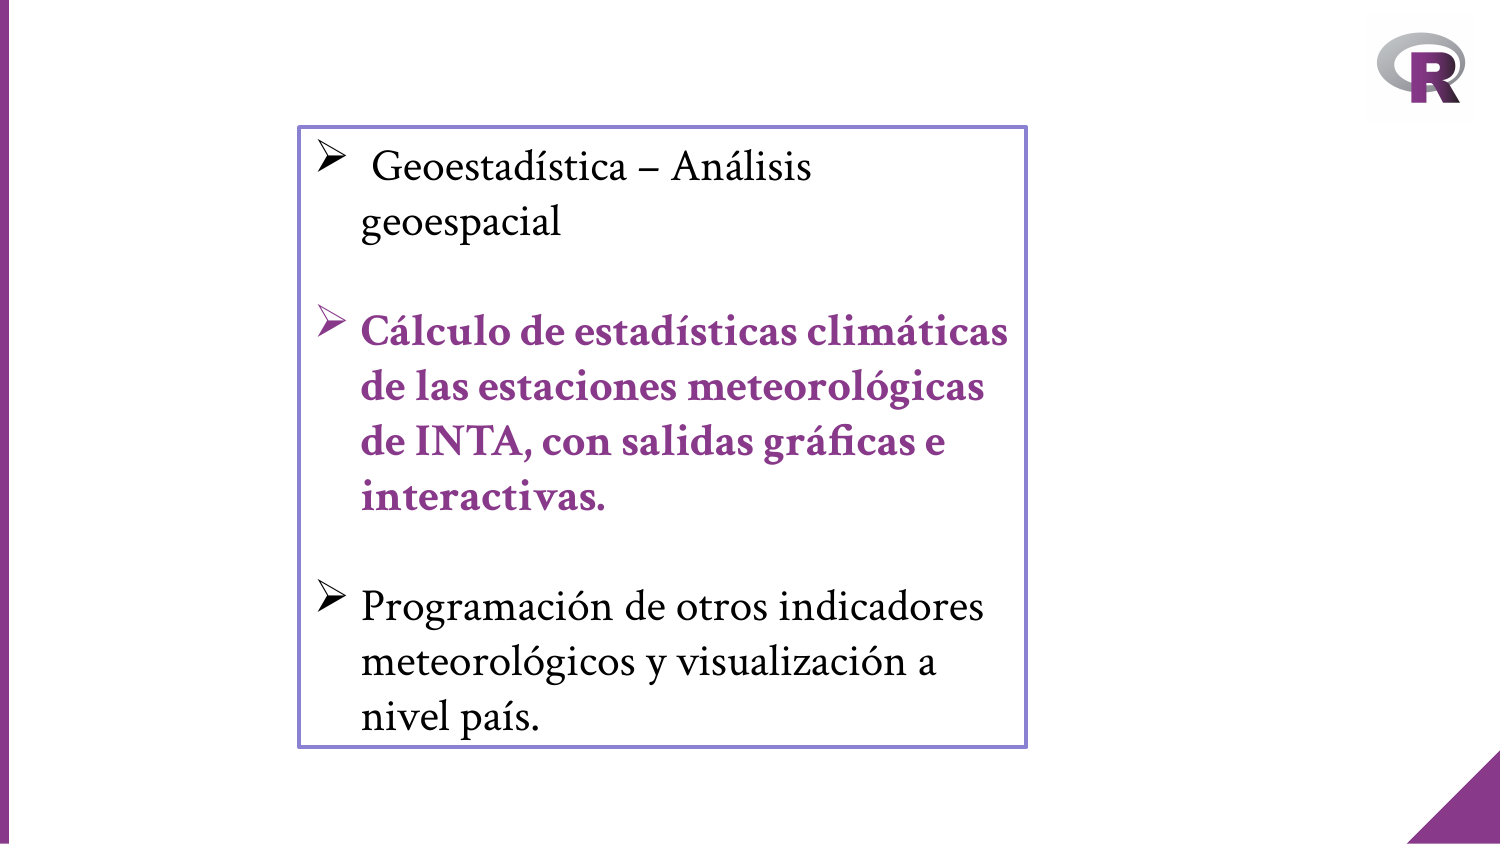

Geoestadística – Análisis geoespacial

Cálculo de estadísticas climáticas de las estaciones meteorológicas de INTA, con salidas gráficas e interactivas.

Programación de otros indicadores meteorológicos y visualización a nivel país.